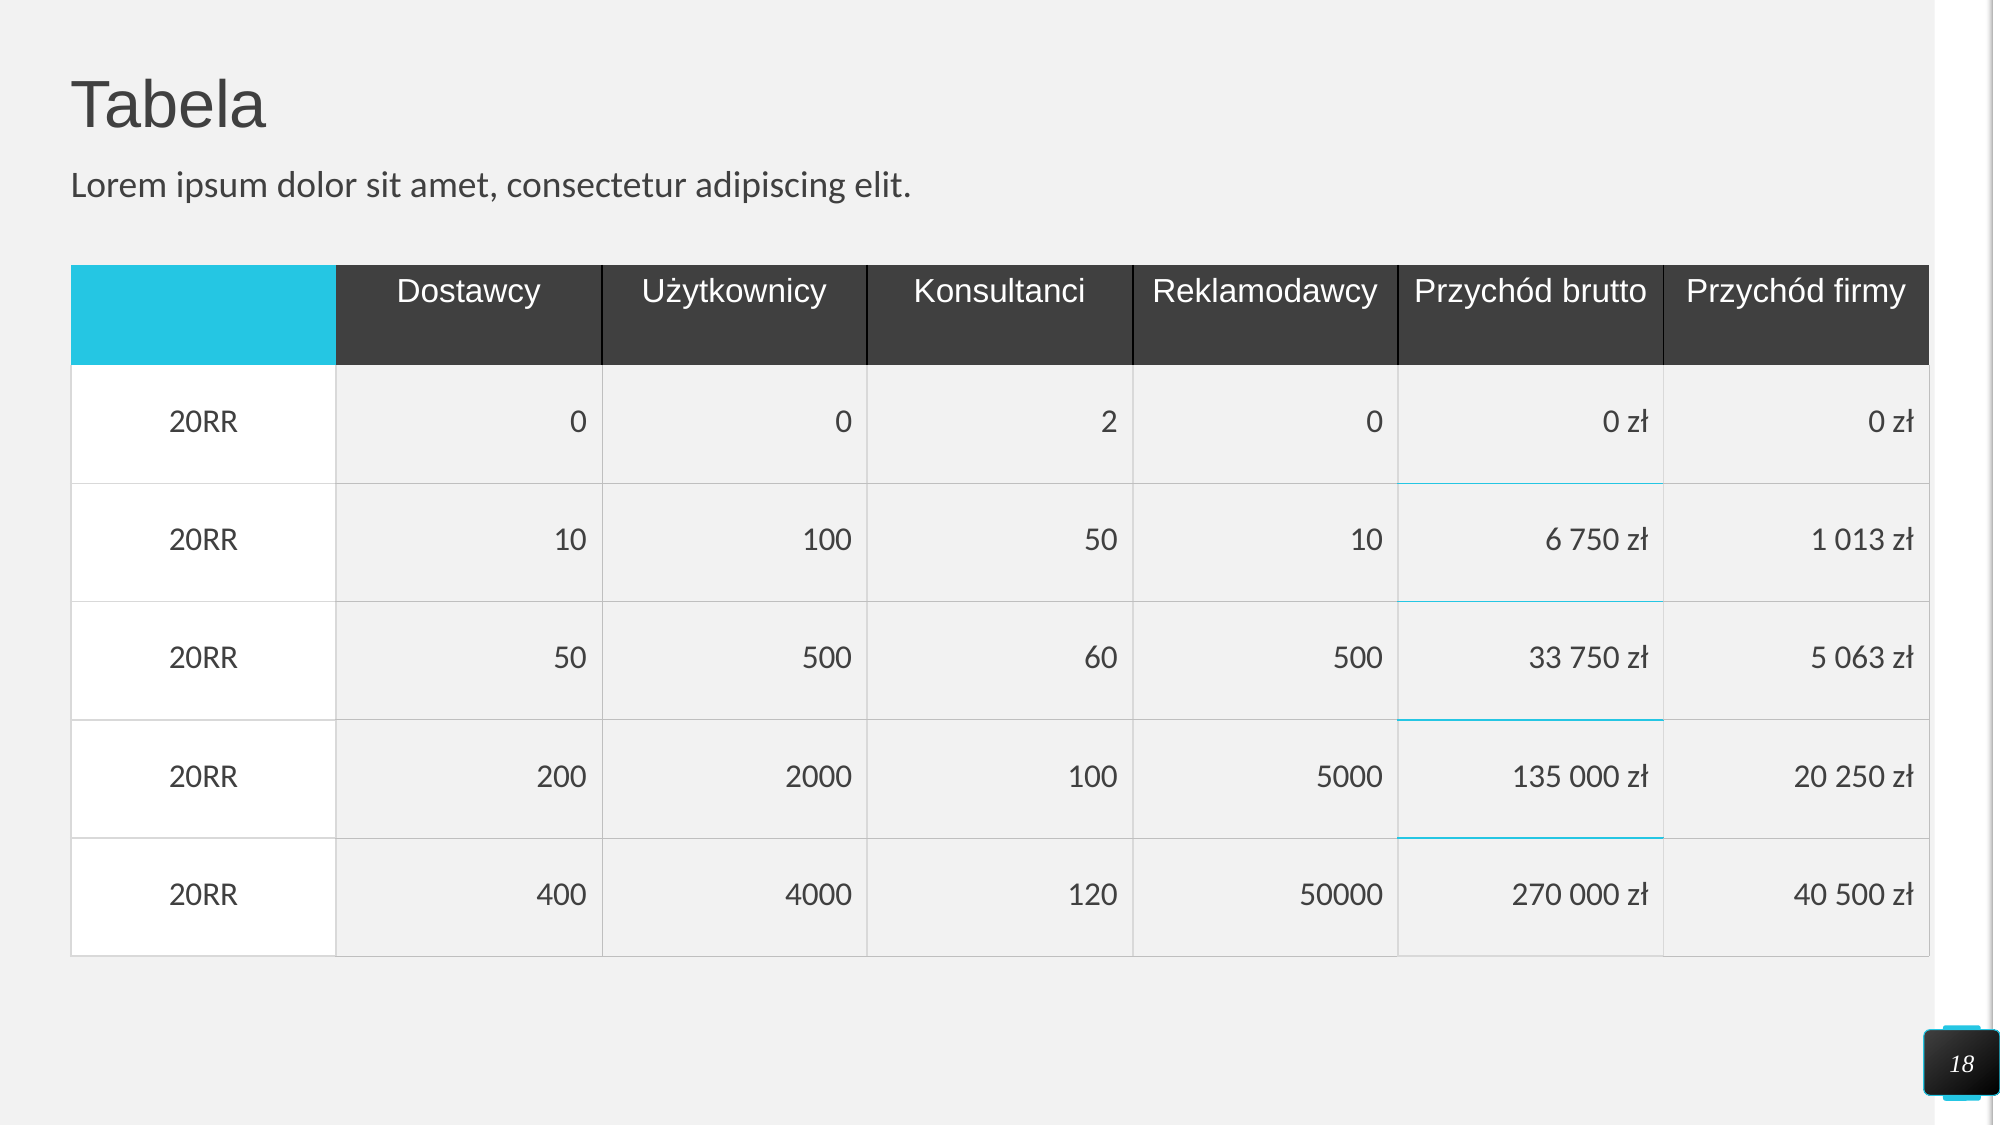

# Tabela
Lorem ipsum dolor sit amet, consectetur adipiscing elit.
|  | Dostawcy | Użytkownicy | Konsultanci | Reklamodawcy | Przychód brutto | Przychód firmy |
| --- | --- | --- | --- | --- | --- | --- |
| 20RR | 0 | 0 | 2 | 0 | 0 zł | 0 zł |
| 20RR | 10 | 100 | 50 | 10 | 6 750 zł | 1 013 zł |
| 20RR | 50 | 500 | 60 | 500 | 33 750 zł | 5 063 zł |
| 20RR | 200 | 2000 | 100 | 5000 | 135 000 zł | 20 250 zł |
| 20RR | 400 | 4000 | 120 | 50000 | 270 000 zł | 40 500 zł |
18